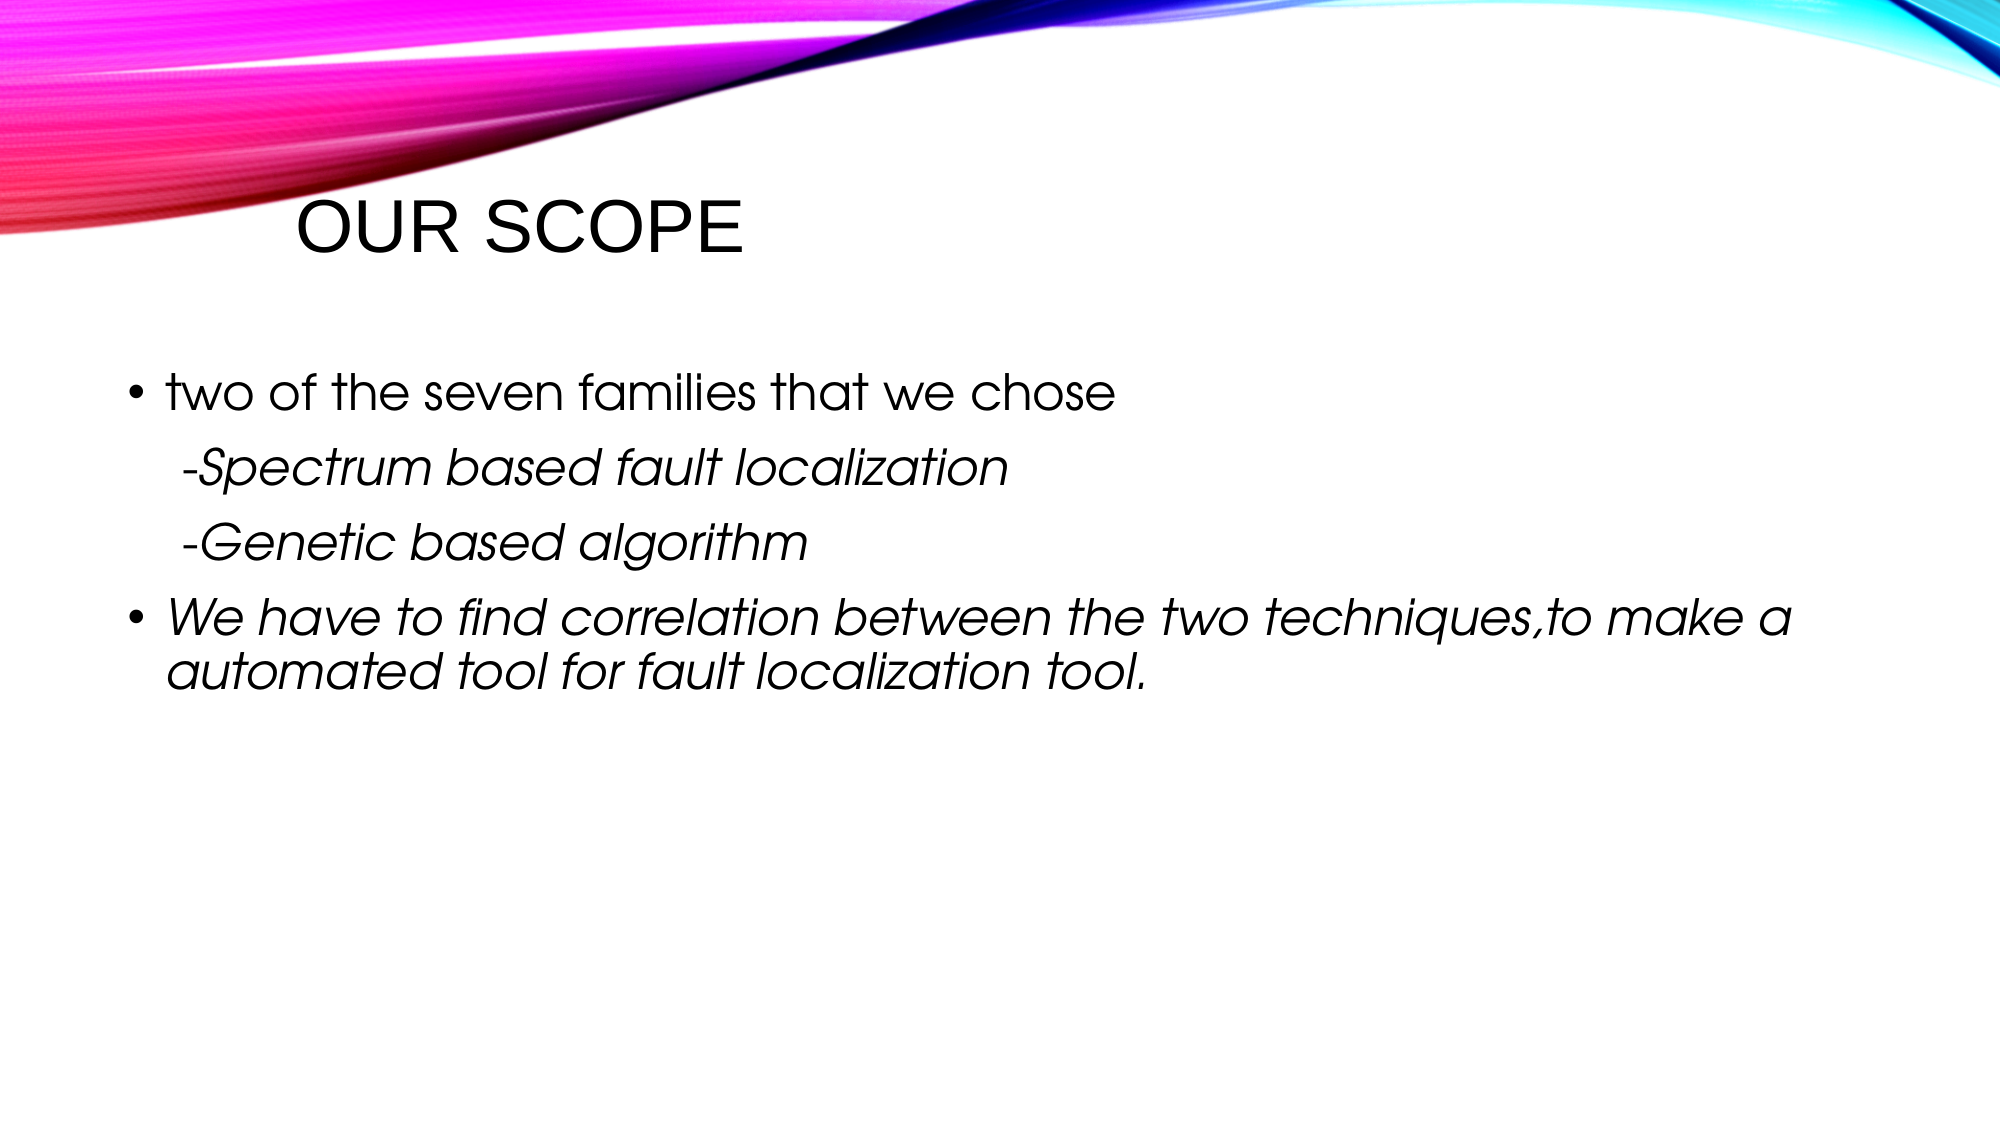

# Our scope
two of the seven families that we chose
    -Spectrum based fault localization
    -Genetic based algorithm
We have to find correlation between the two techniques,to make a automated tool for fault localization tool.